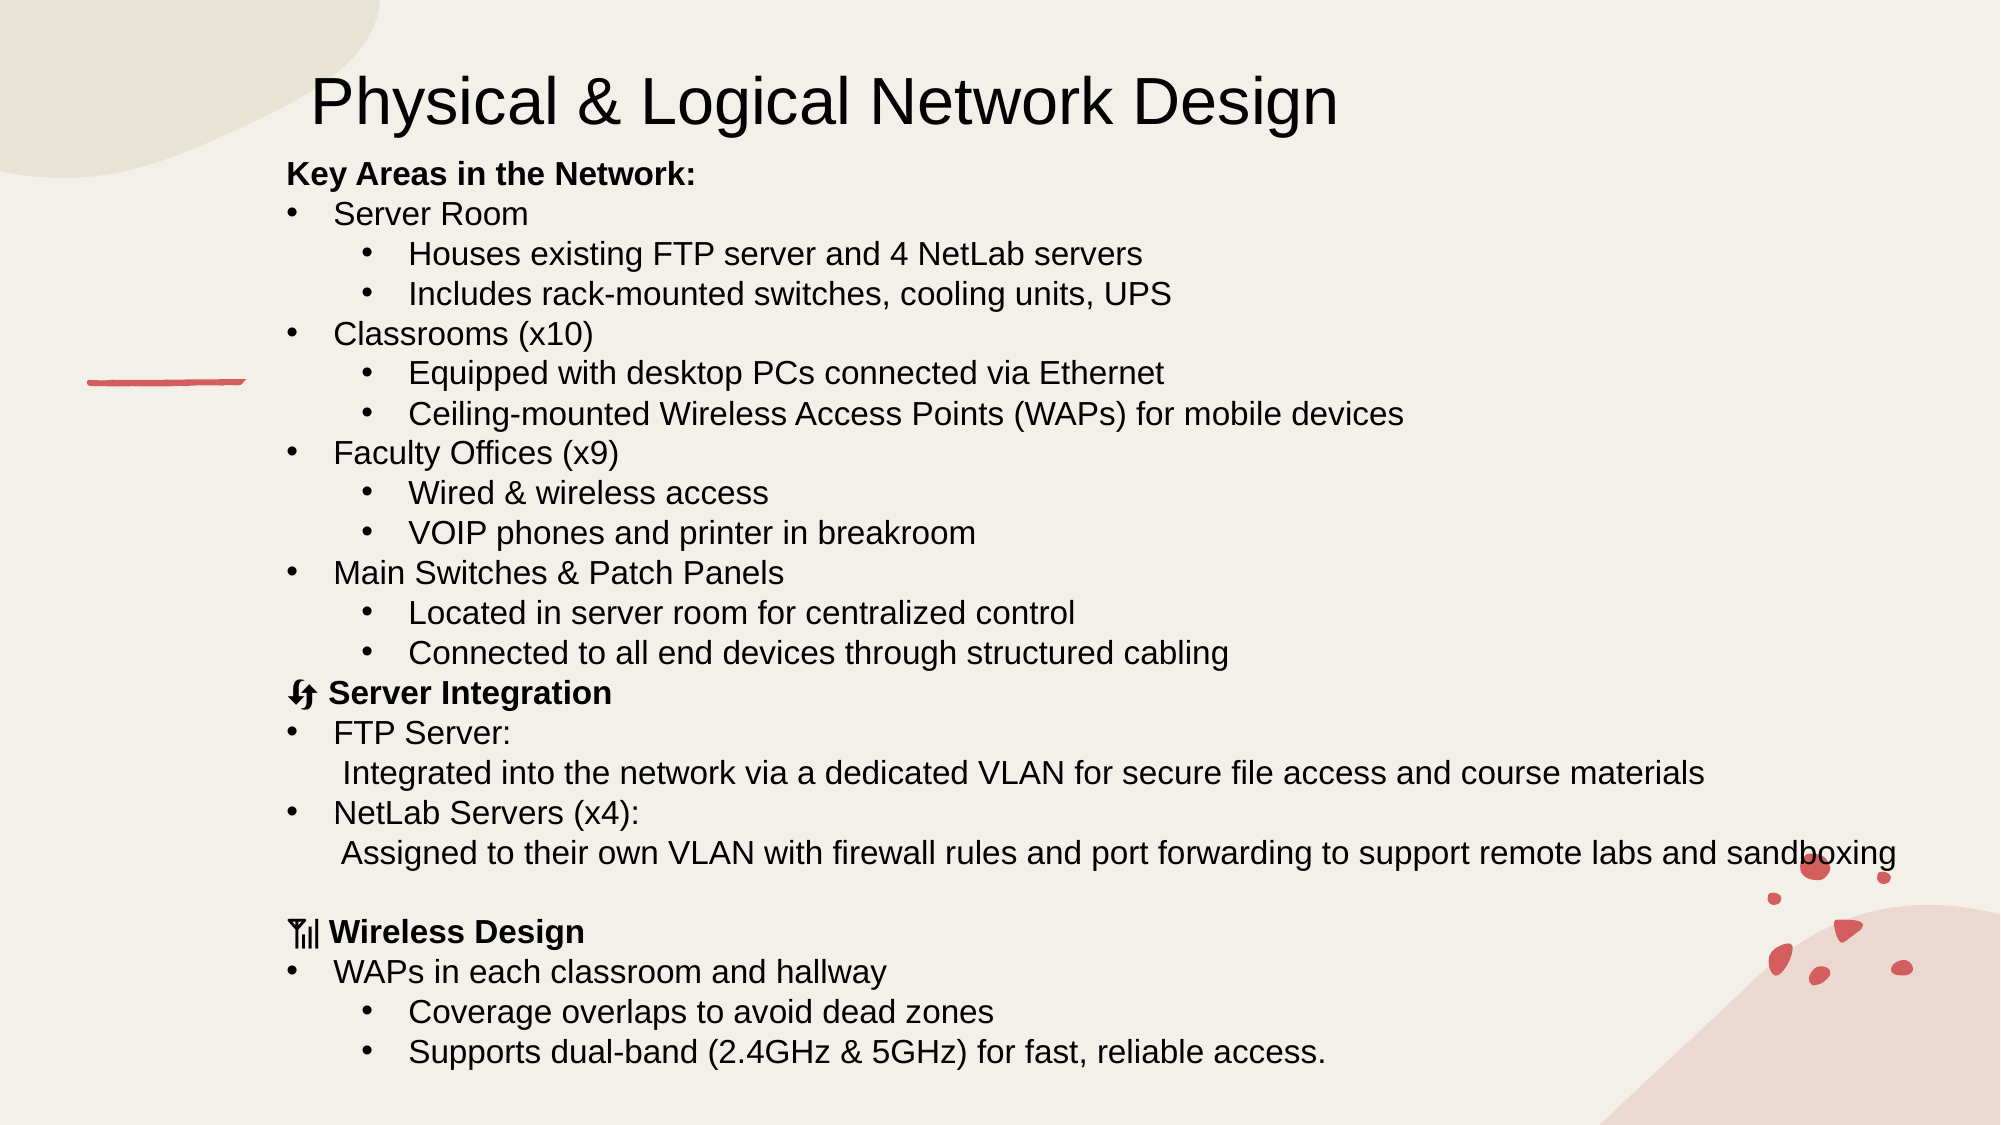

# Physical & Logical Network Design
Key Areas in the Network:
Server Room
Houses existing FTP server and 4 NetLab servers
Includes rack-mounted switches, cooling units, UPS
Classrooms (x10)
Equipped with desktop PCs connected via Ethernet
Ceiling-mounted Wireless Access Points (WAPs) for mobile devices
Faculty Offices (x9)
Wired & wireless access
VOIP phones and printer in breakroom
Main Switches & Patch Panels
Located in server room for centralized control
Connected to all end devices through structured cabling
🔄 Server Integration
FTP Server:
 Integrated into the network via a dedicated VLAN for secure file access and course materials
NetLab Servers (x4):
 Assigned to their own VLAN with firewall rules and port forwarding to support remote labs and sandboxing
📶 Wireless Design
WAPs in each classroom and hallway
Coverage overlaps to avoid dead zones
Supports dual-band (2.4GHz & 5GHz) for fast, reliable access.